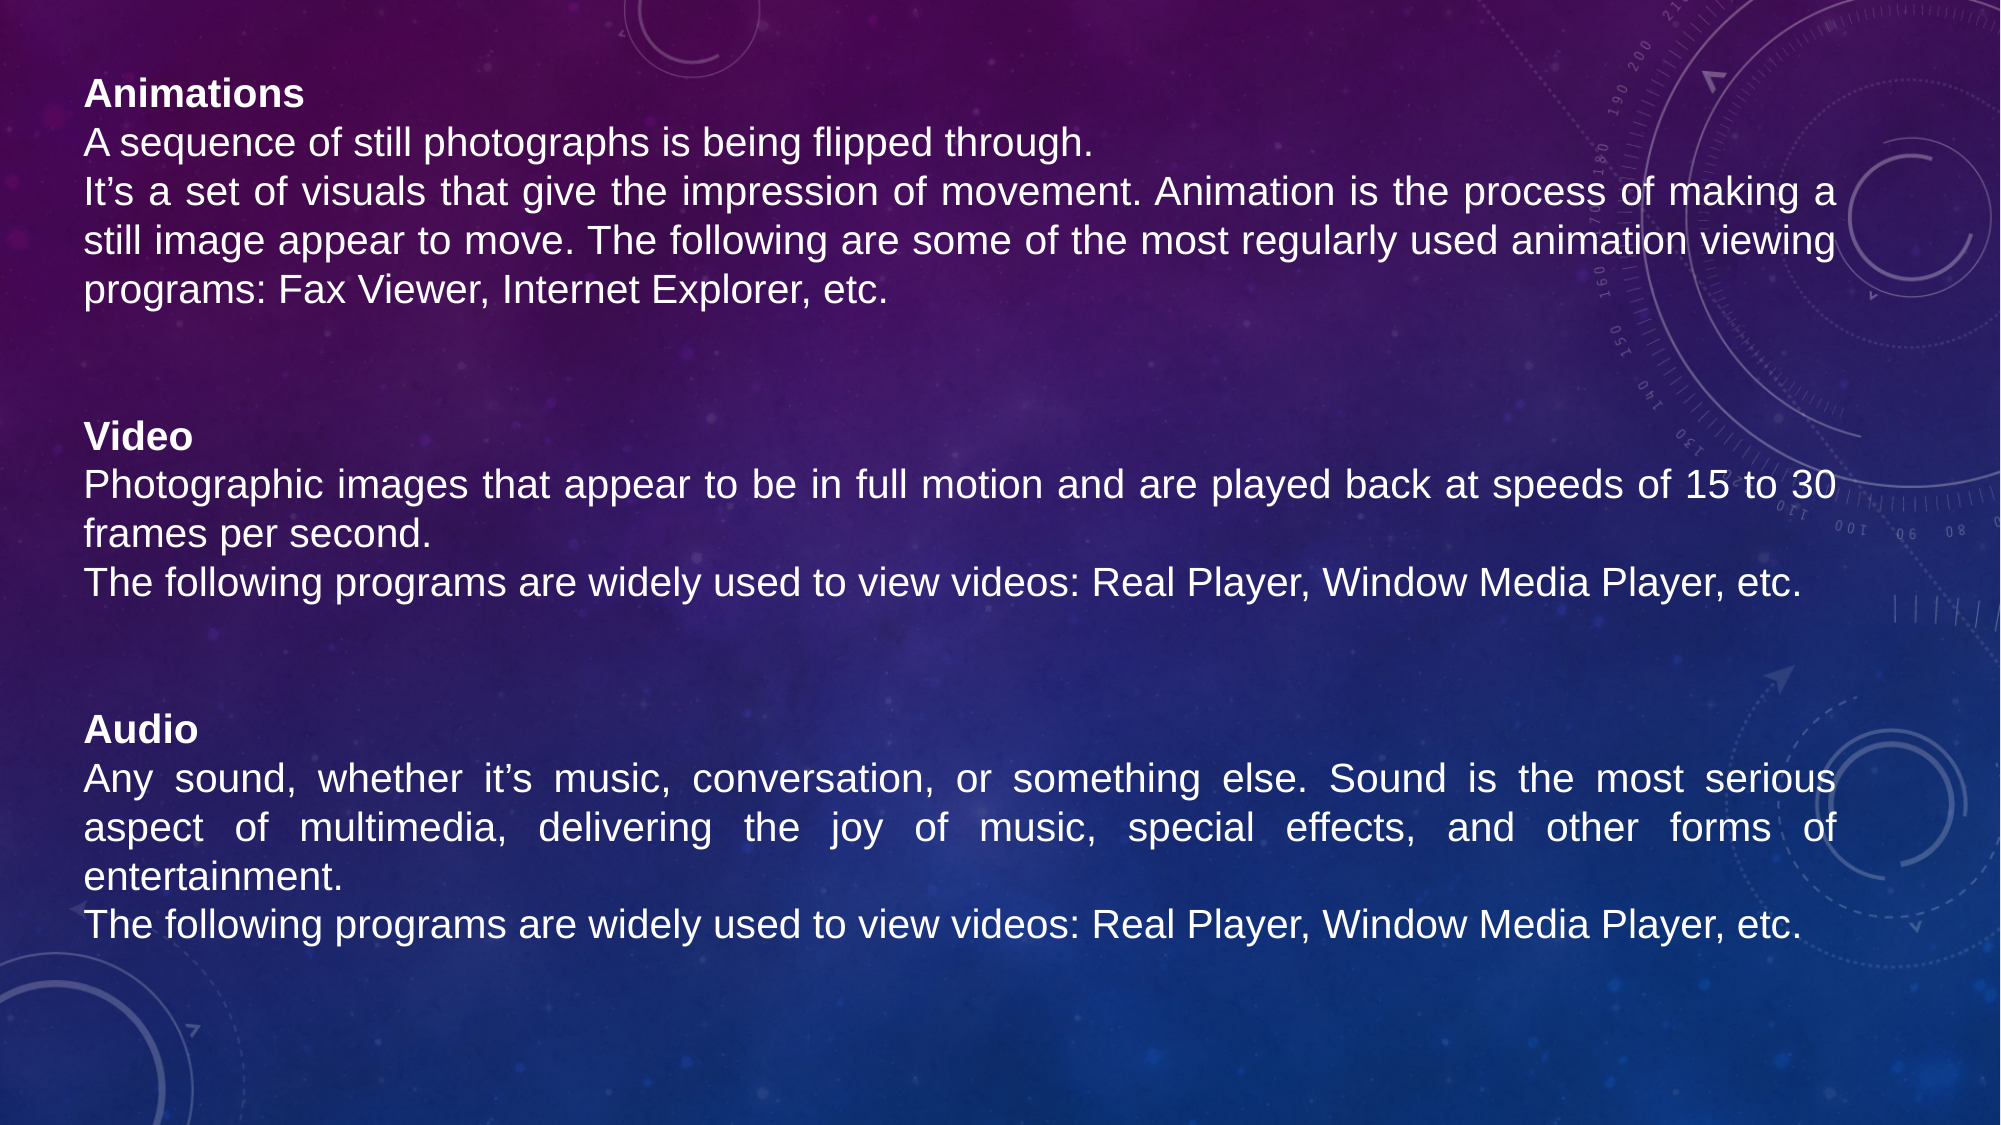

Animations
A sequence of still photographs is being flipped through.
It’s a set of visuals that give the impression of movement. Animation is the process of making a still image appear to move. The following are some of the most regularly used animation viewing programs: Fax Viewer, Internet Explorer, etc.

Video
Photographic images that appear to be in full motion and are played back at speeds of 15 to 30 frames per second.
The following programs are widely used to view videos: Real Player, Window Media Player, etc.

Audio
Any sound, whether it’s music, conversation, or something else. Sound is the most serious aspect of multimedia, delivering the joy of music, special effects, and other forms of entertainment.
The following programs are widely used to view videos: Real Player, Window Media Player, etc.